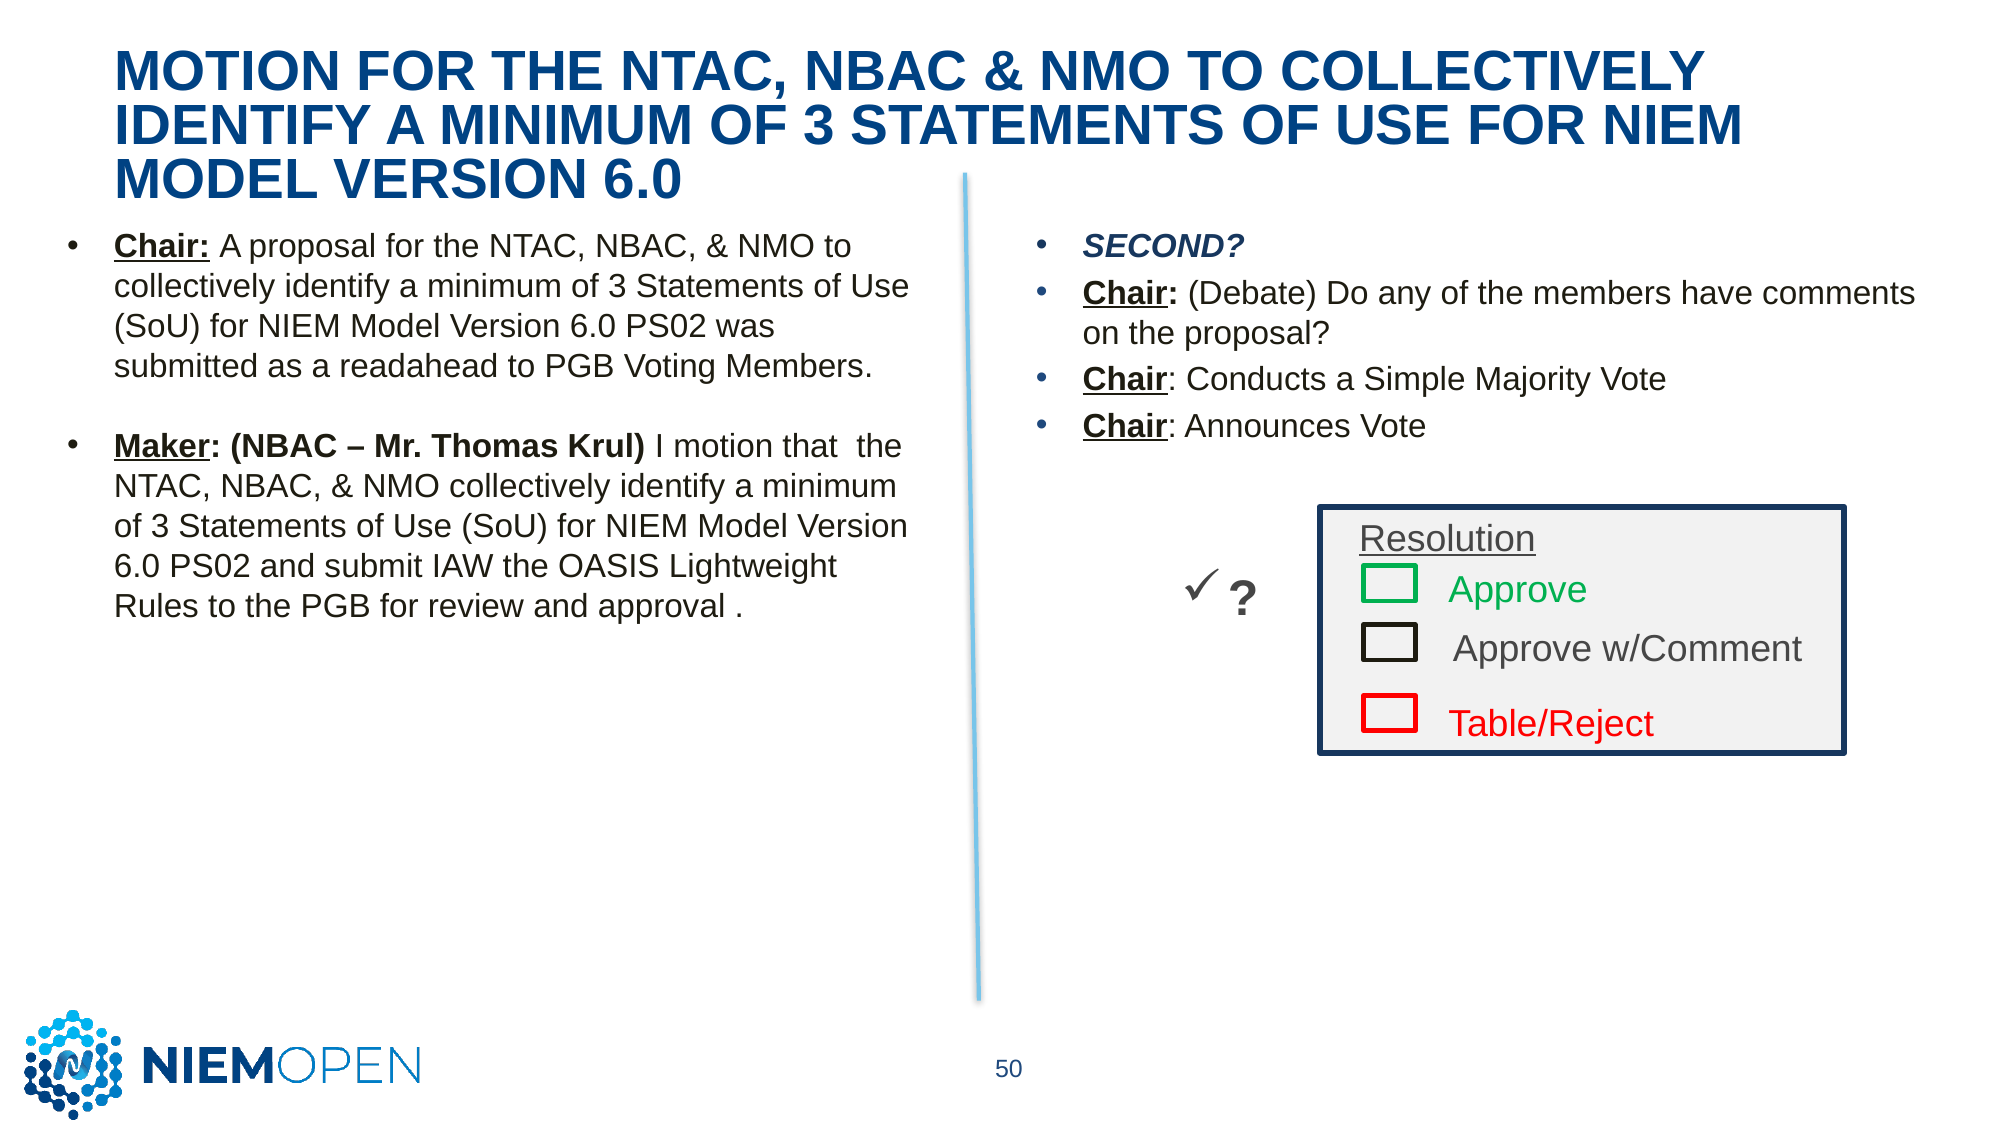

# Motion for the ntac, nbac & nmo to collectively identify a minimum of 3 statements of use for niem model version 6.0
Chair: A proposal for the NTAC, NBAC, & NMO to collectively identify a minimum of 3 Statements of Use (SoU) for NIEM Model Version 6.0 PS02 was submitted as a readahead to PGB Voting Members.

Maker: (NBAC – Mr. Thomas Krul) I motion that  the NTAC, NBAC, & NMO collectively identify a minimum of 3 Statements of Use (SoU) for NIEM Model Version 6.0 PS02 and submit IAW the OASIS Lightweight Rules to the PGB for review and approval .
SECOND?
Chair: (Debate) Do any of the members have comments on the proposal?
Chair: Conducts a Simple Majority Vote
Chair: Announces Vote

Resolution

Approve

Approve w/Comment

Table/Reject

?
50